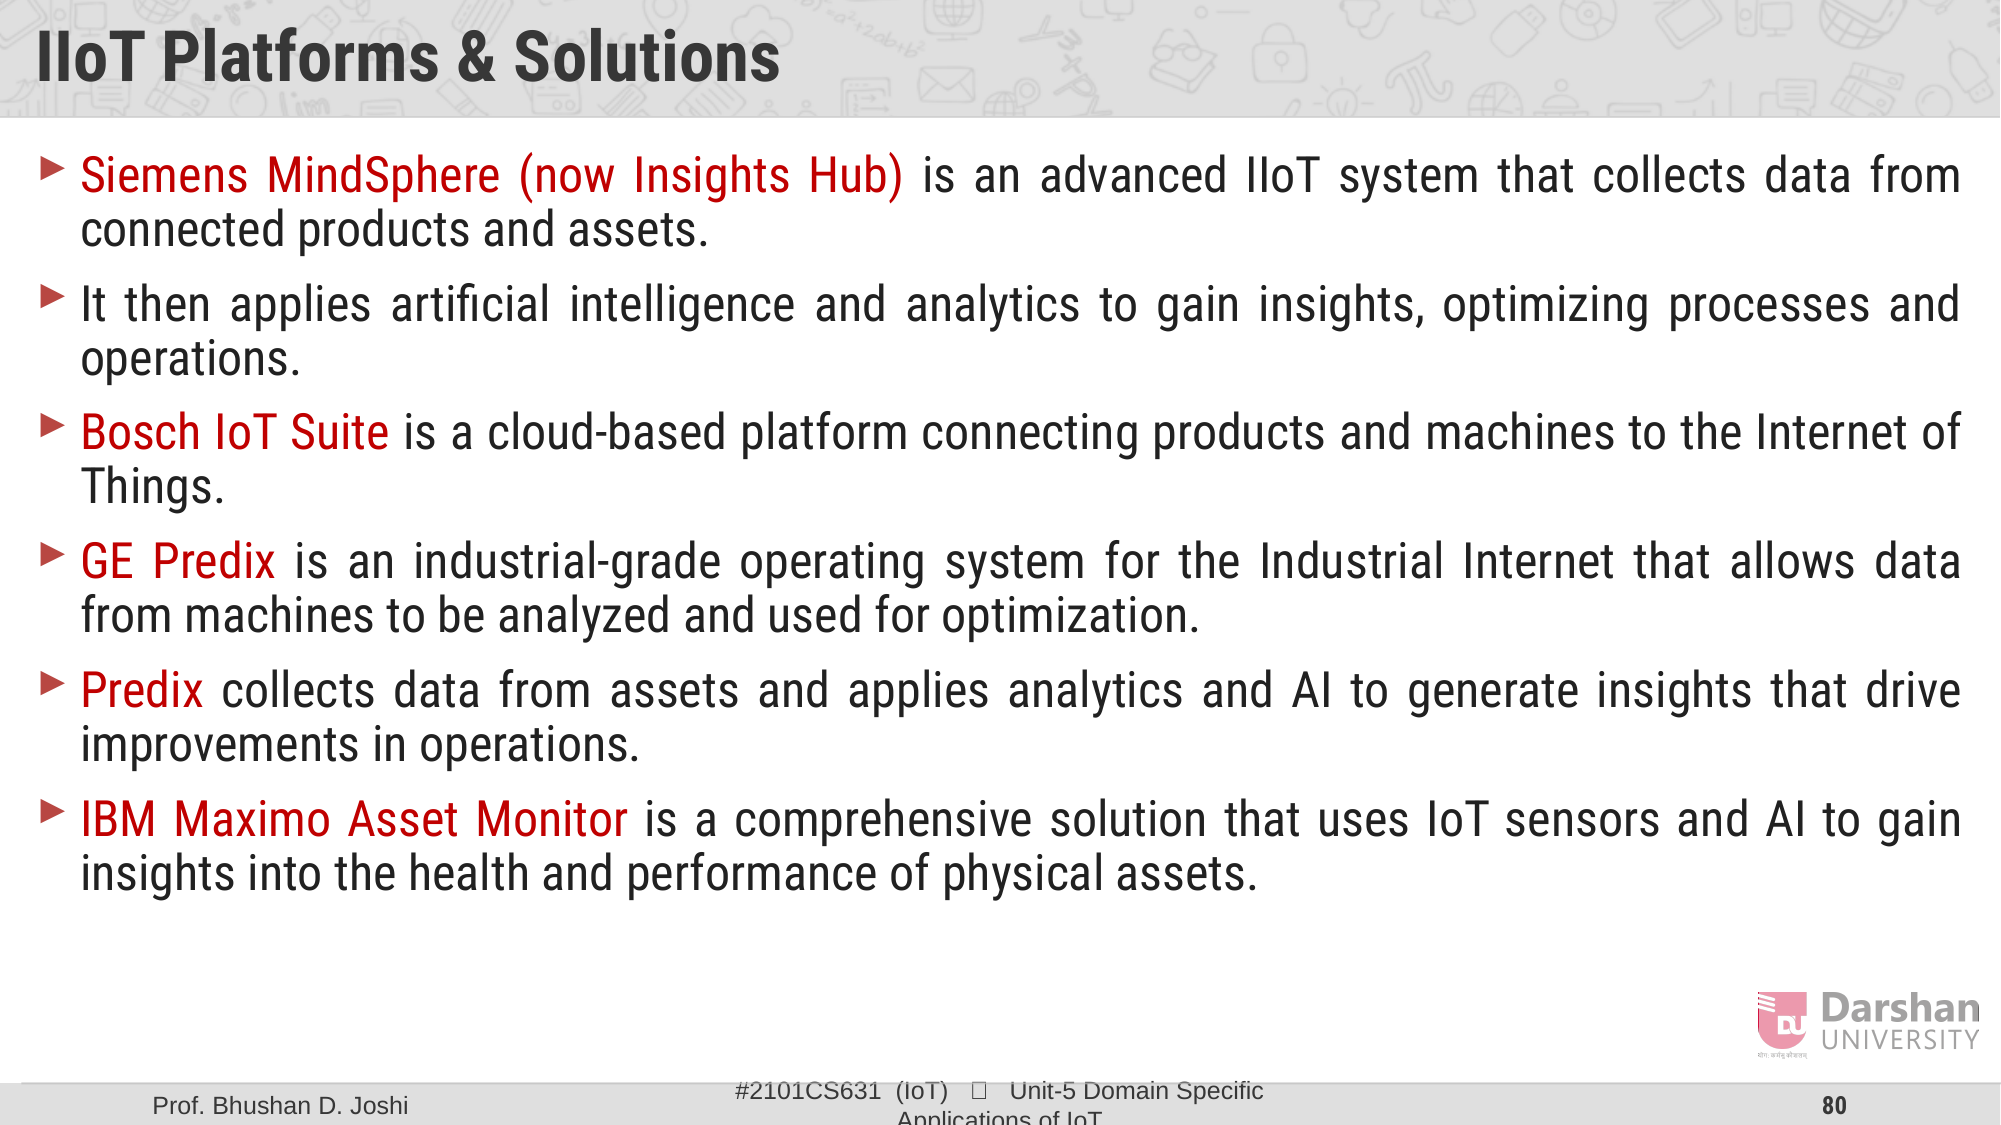

# IIoT Platforms & Solutions
Siemens MindSphere (now Insights Hub) is an advanced IIoT system that collects data from connected products and assets.
It then applies artificial intelligence and analytics to gain insights, optimizing processes and operations.
Bosch IoT Suite is a cloud-based platform connecting products and machines to the Internet of Things.
GE Predix is an industrial-grade operating system for the Industrial Internet that allows data from machines to be analyzed and used for optimization.
Predix collects data from assets and applies analytics and AI to generate insights that drive improvements in operations.
IBM Maximo Asset Monitor is a comprehensive solution that uses IoT sensors and AI to gain insights into the health and performance of physical assets.